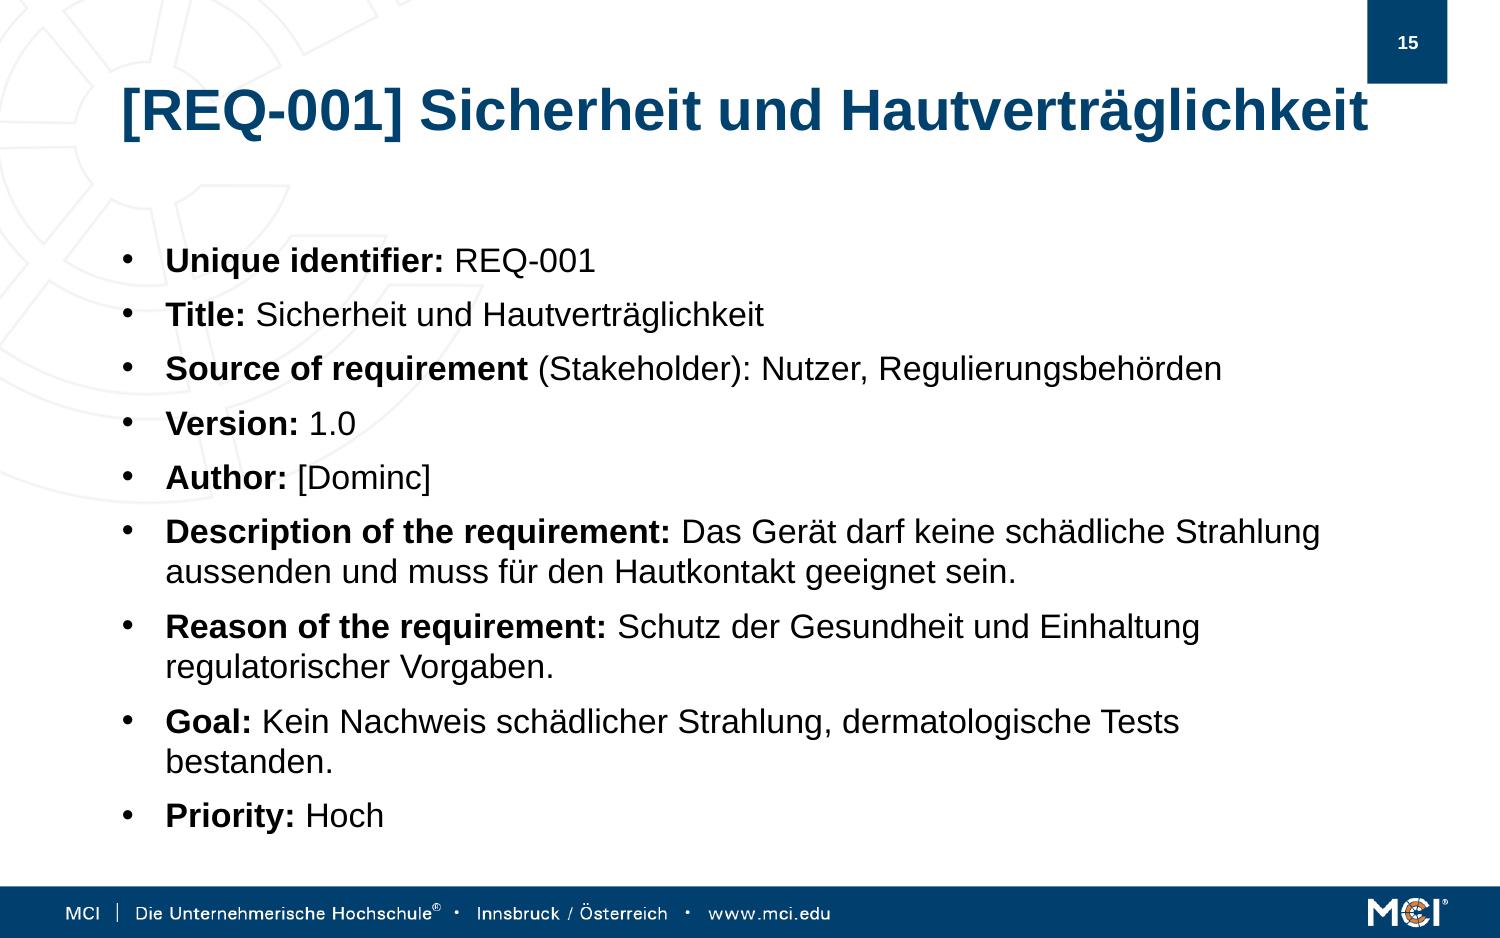

# [REQ-001] Sicherheit und Hautverträglichkeit

Unique identifier: REQ-001
Title: Sicherheit und Hautverträglichkeit
Source of requirement (Stakeholder): Nutzer, Regulierungsbehörden
Version: 1.0
Author: [Dominc]
Description of the requirement: Das Gerät darf keine schädliche Strahlung aussenden und muss für den Hautkontakt geeignet sein.
Reason of the requirement: Schutz der Gesundheit und Einhaltung regulatorischer Vorgaben.
Goal: Kein Nachweis schädlicher Strahlung, dermatologische Tests bestanden.
Priority: Hoch